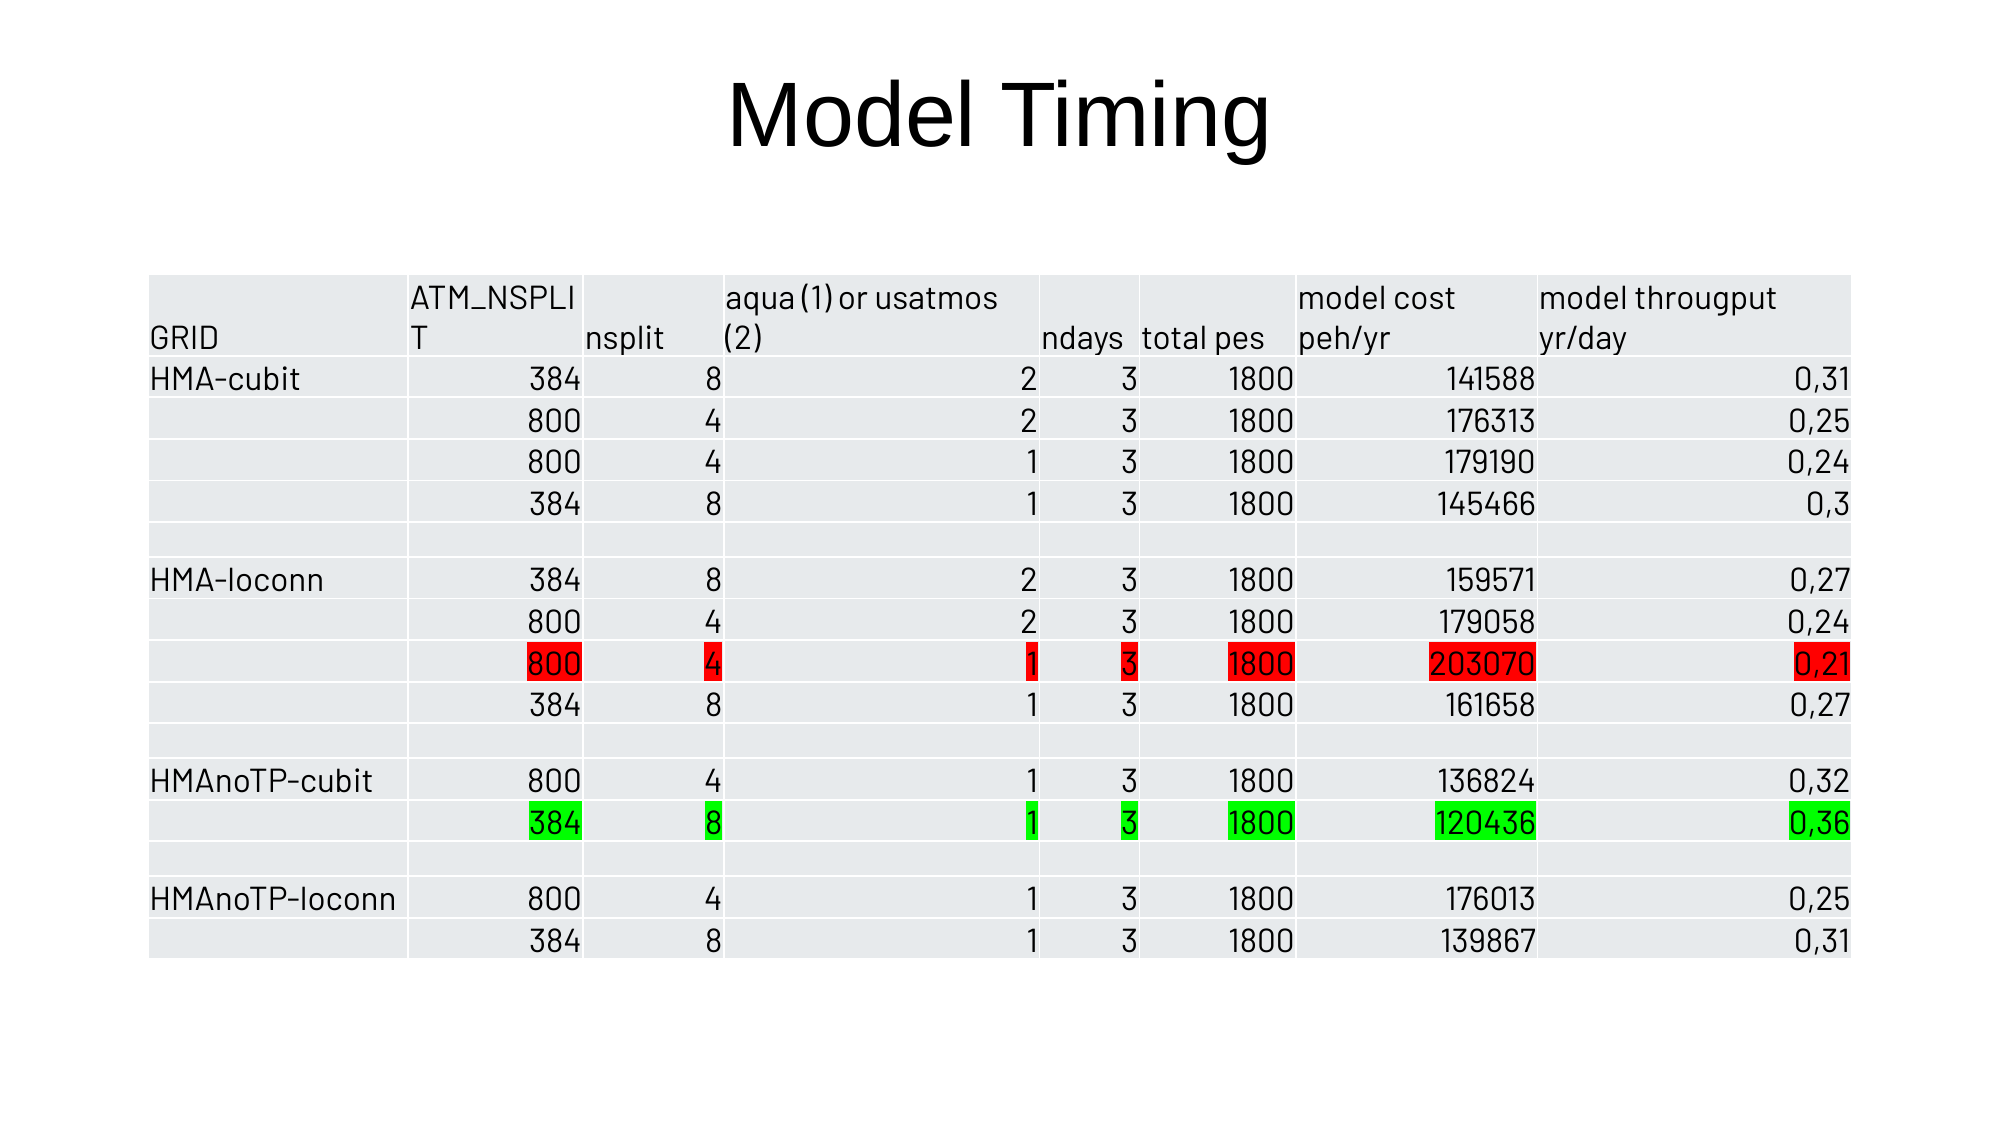

Model Timing
| GRID | ATM\_NSPLIT | nsplit | aqua (1) or usatmos (2) | ndays | total pes | model cost peh/yr | model througput yr/day |
| --- | --- | --- | --- | --- | --- | --- | --- |
| HMA-cubit | 384 | 8 | 2 | 3 | 1800 | 141588 | 0,31 |
|  | 800 | 4 | 2 | 3 | 1800 | 176313 | 0,25 |
|  | 800 | 4 | 1 | 3 | 1800 | 179190 | 0,24 |
|  | 384 | 8 | 1 | 3 | 1800 | 145466 | 0,3 |
|  |  |  |  |  |  |  |  |
| HMA-loconn | 384 | 8 | 2 | 3 | 1800 | 159571 | 0,27 |
|  | 800 | 4 | 2 | 3 | 1800 | 179058 | 0,24 |
|  | 800 | 4 | 1 | 3 | 1800 | 203070 | 0,21 |
|  | 384 | 8 | 1 | 3 | 1800 | 161658 | 0,27 |
|  |  |  |  |  |  |  |  |
| HMAnoTP-cubit | 800 | 4 | 1 | 3 | 1800 | 136824 | 0,32 |
|  | 384 | 8 | 1 | 3 | 1800 | 120436 | 0,36 |
|  |  |  |  |  |  |  |  |
| HMAnoTP-loconn | 800 | 4 | 1 | 3 | 1800 | 176013 | 0,25 |
|  | 384 | 8 | 1 | 3 | 1800 | 139867 | 0,31 |